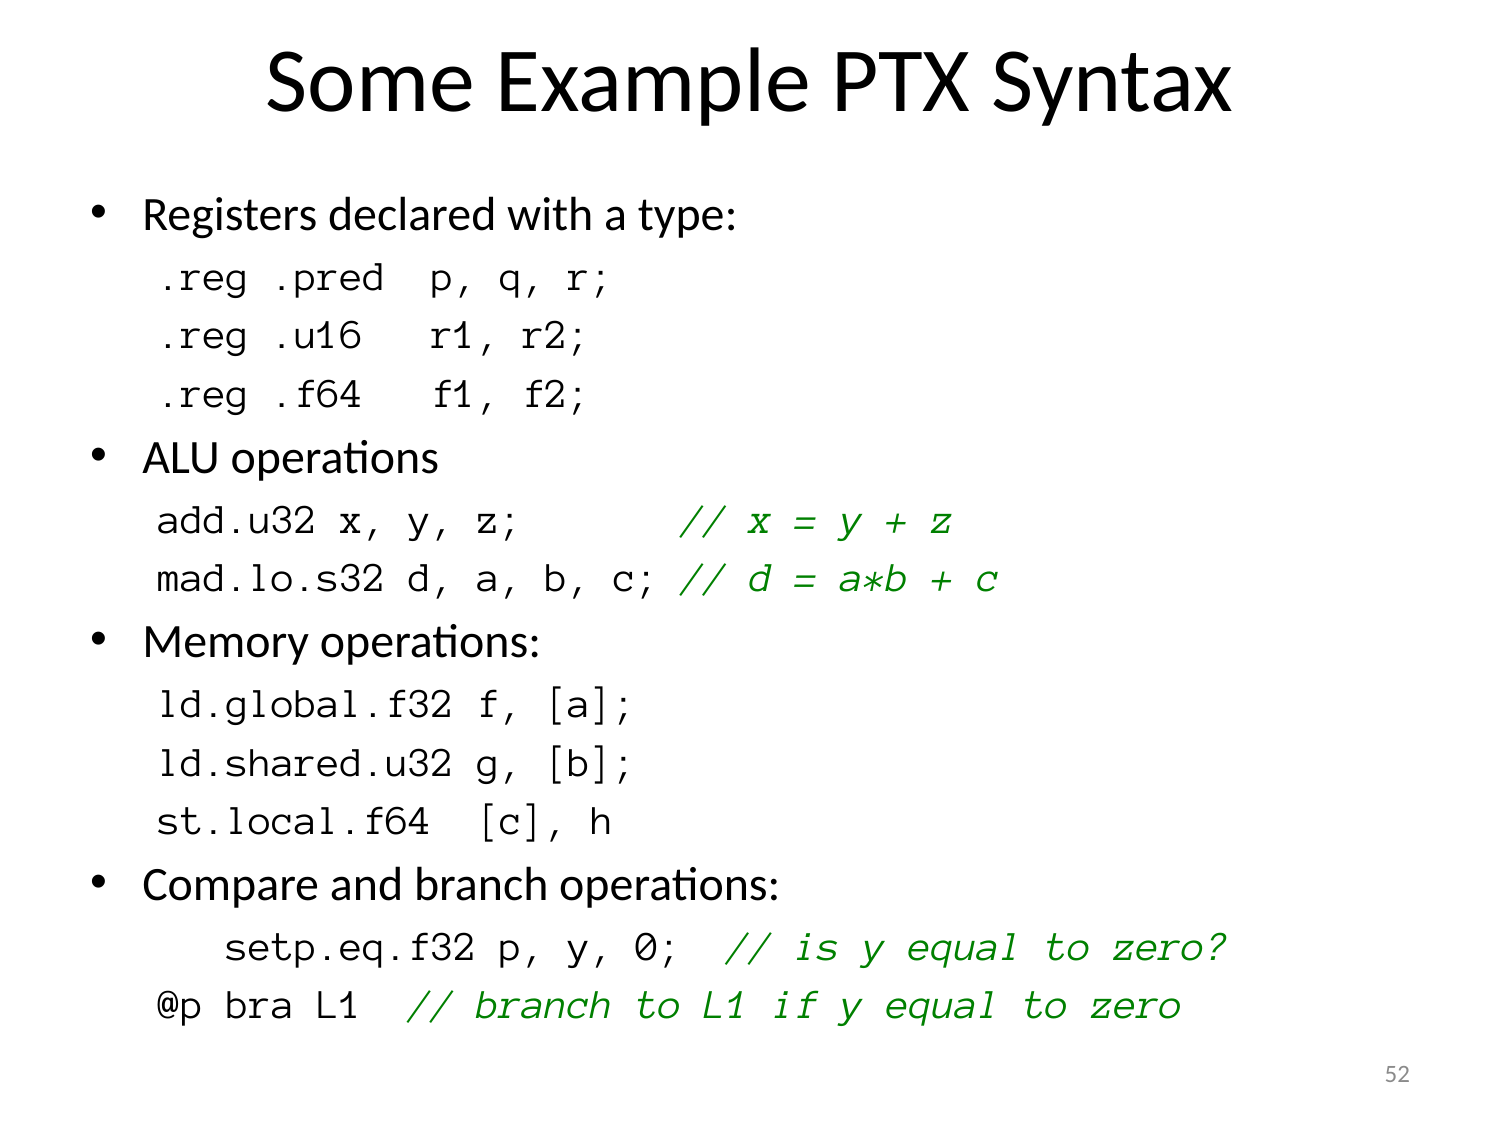

# Some Example PTX Syntax
Registers declared with a type:
   .reg .pred  p, q, r;
   .reg .u16   r1, r2;
   .reg .f64   f1, f2;
ALU operations
   add.u32 x, y, z;       // x = y + z
   mad.lo.s32 d, a, b, c; // d = a*b + c
Memory operations:
   ld.global.f32 f, [a];
   ld.shared.u32 g, [b];
   st.local.f64  [c], h
Compare and branch operations:
      setp.eq.f32 p, y, 0;  // is y equal to zero?
   @p bra L1  // branch to L1 if y equal to zero

52